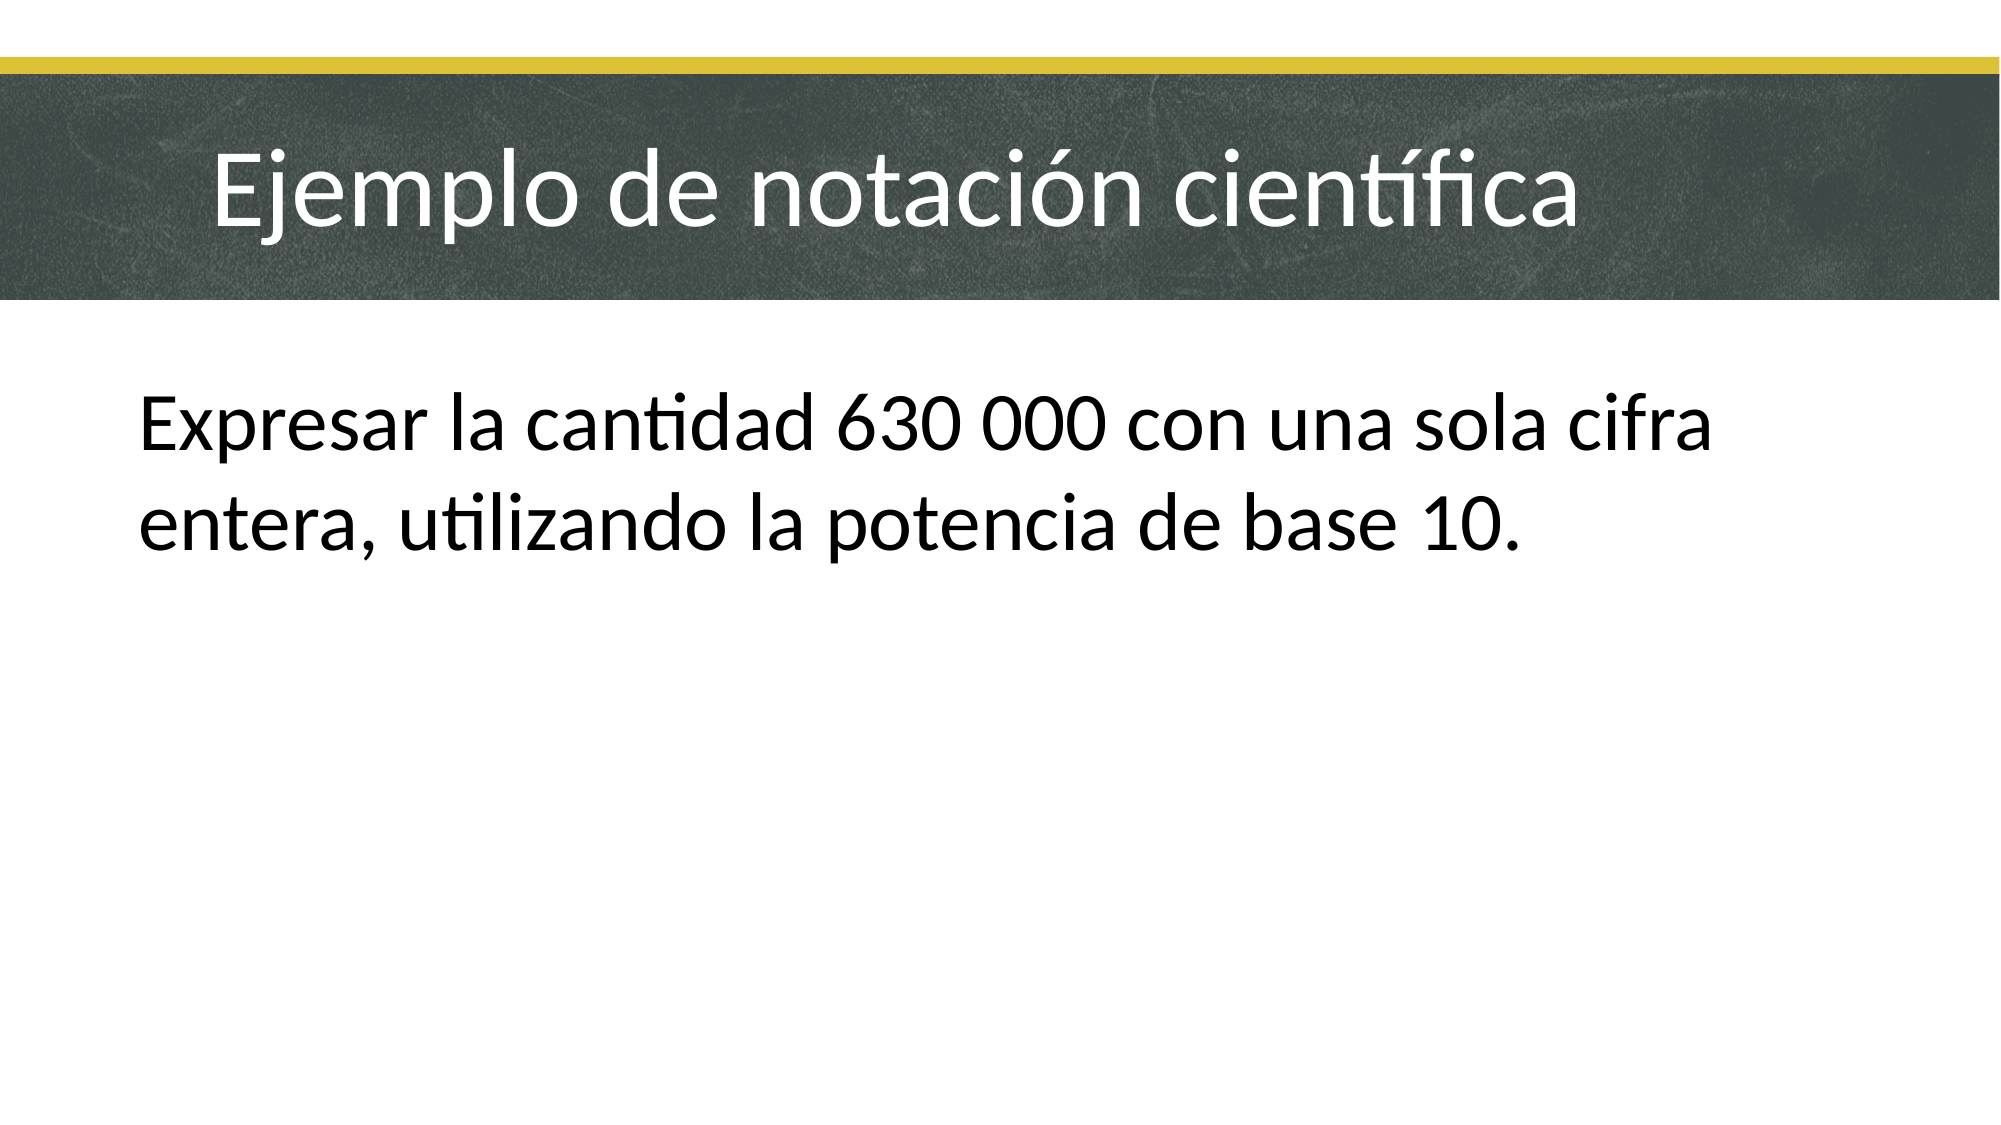

Ejemplo de notación científica
Expresar la cantidad 630 000 con una sola cifra entera, utilizando la potencia de base 10.